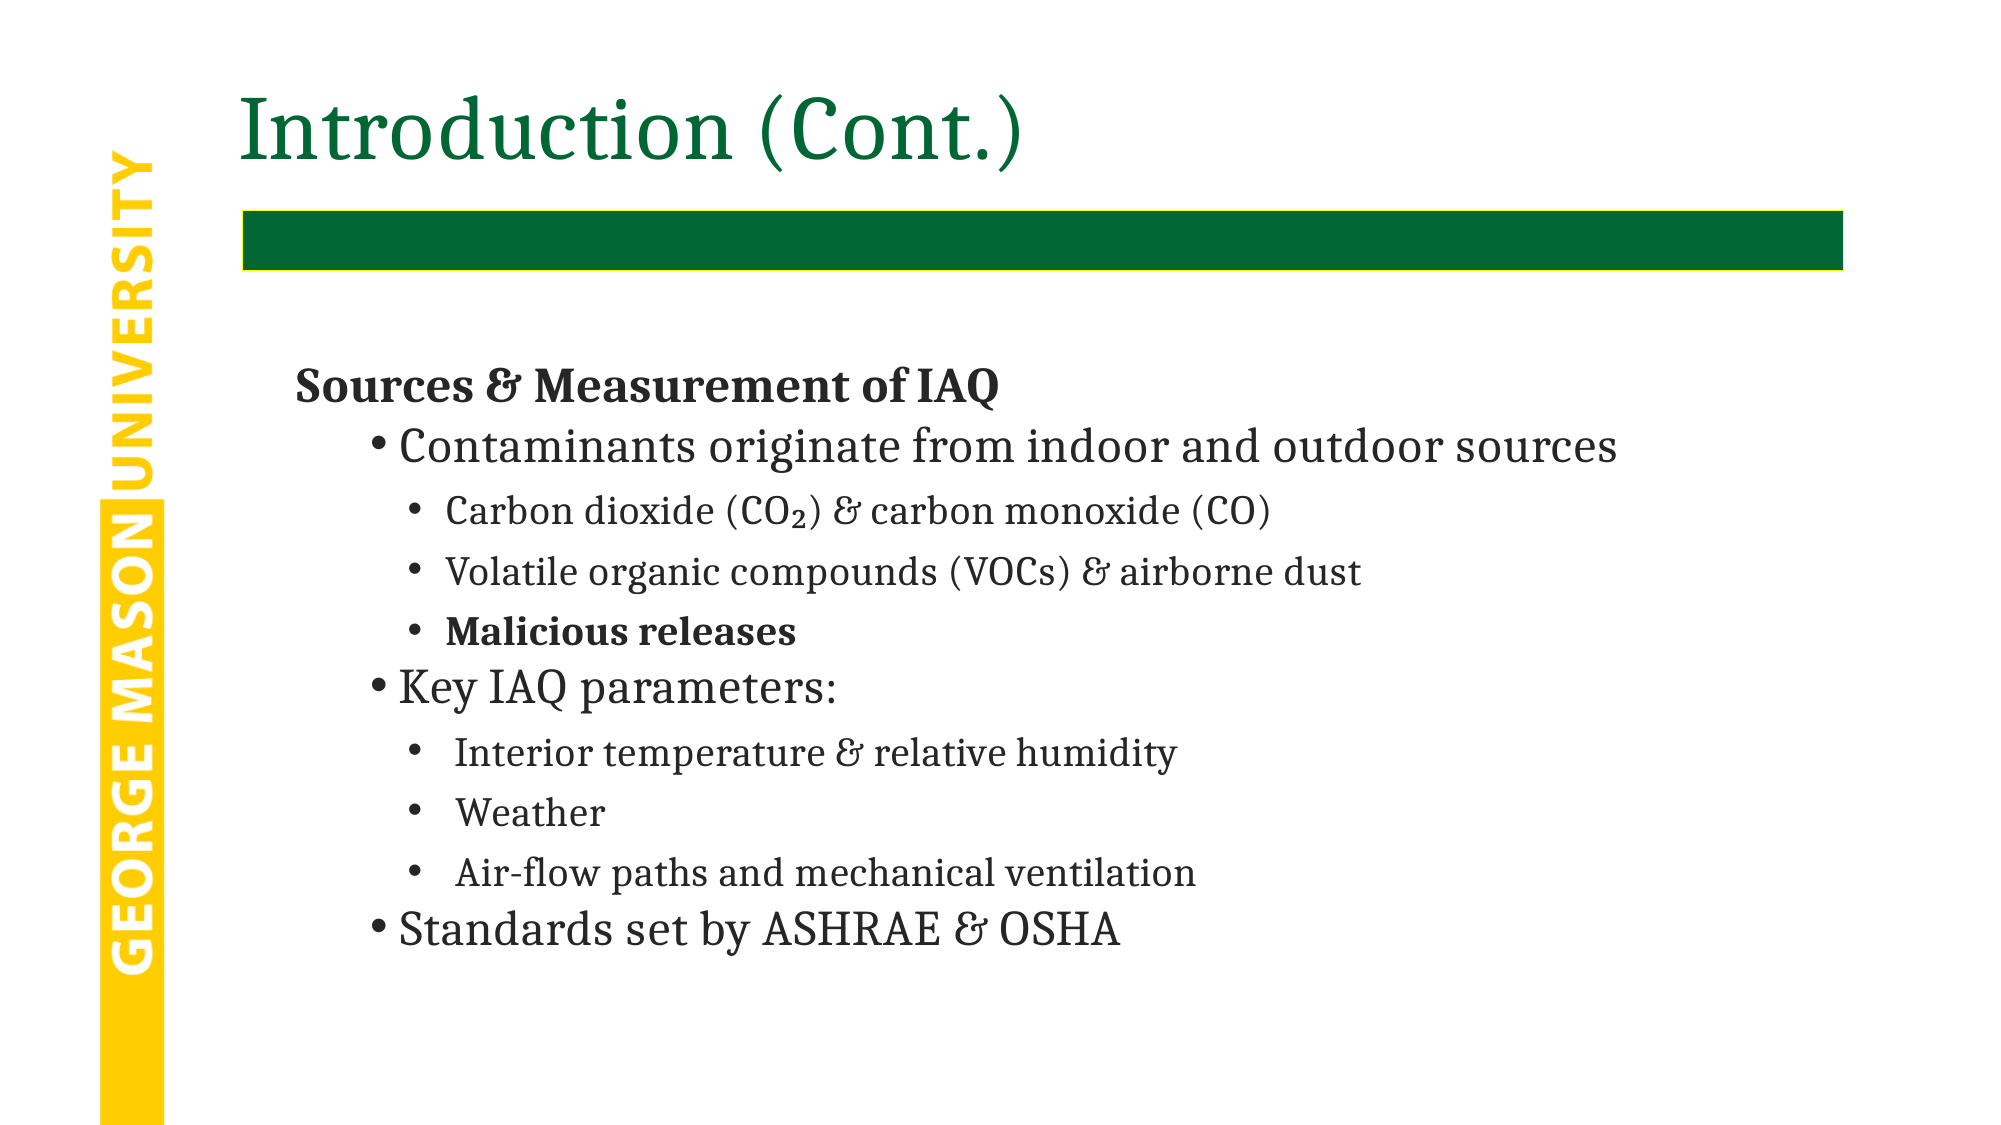

# Introduction (Cont.)
Sources & Measurement of IAQ
 Contaminants originate from indoor and outdoor sources
Carbon dioxide (CO₂) & carbon monoxide (CO)
Volatile organic compounds (VOCs) & airborne dust
Malicious releases
 Key IAQ parameters:
 Interior temperature & relative humidity
 Weather
 Air-flow paths and mechanical ventilation
 Standards set by ASHRAE & OSHA